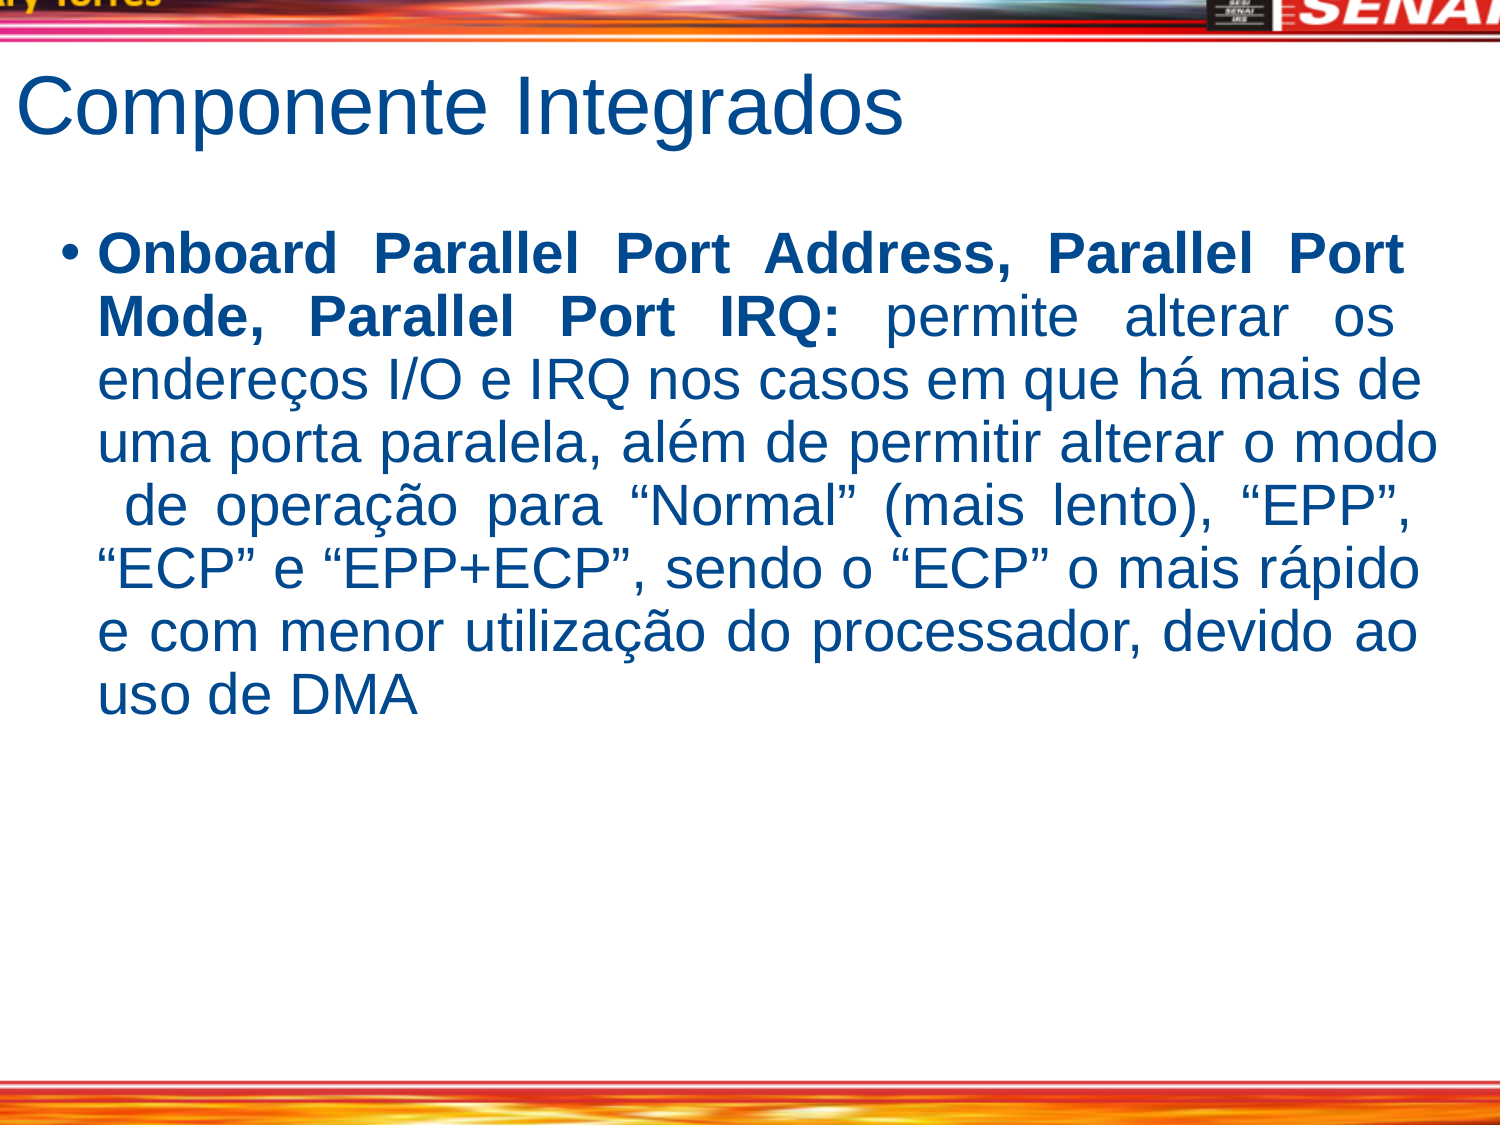

# Componente Integrados
Onboard Parallel Port Address, Parallel Port  Mode, Parallel Port IRQ: permite alterar os  endereços I/O e IRQ nos casos em que há mais de  uma porta paralela, além de permitir alterar o modo  de operação para “Normal” (mais lento), “EPP”,  “ECP” e “EPP+ECP”, sendo o “ECP” o mais rápido  e com menor utilização do processador, devido ao  uso de DMA